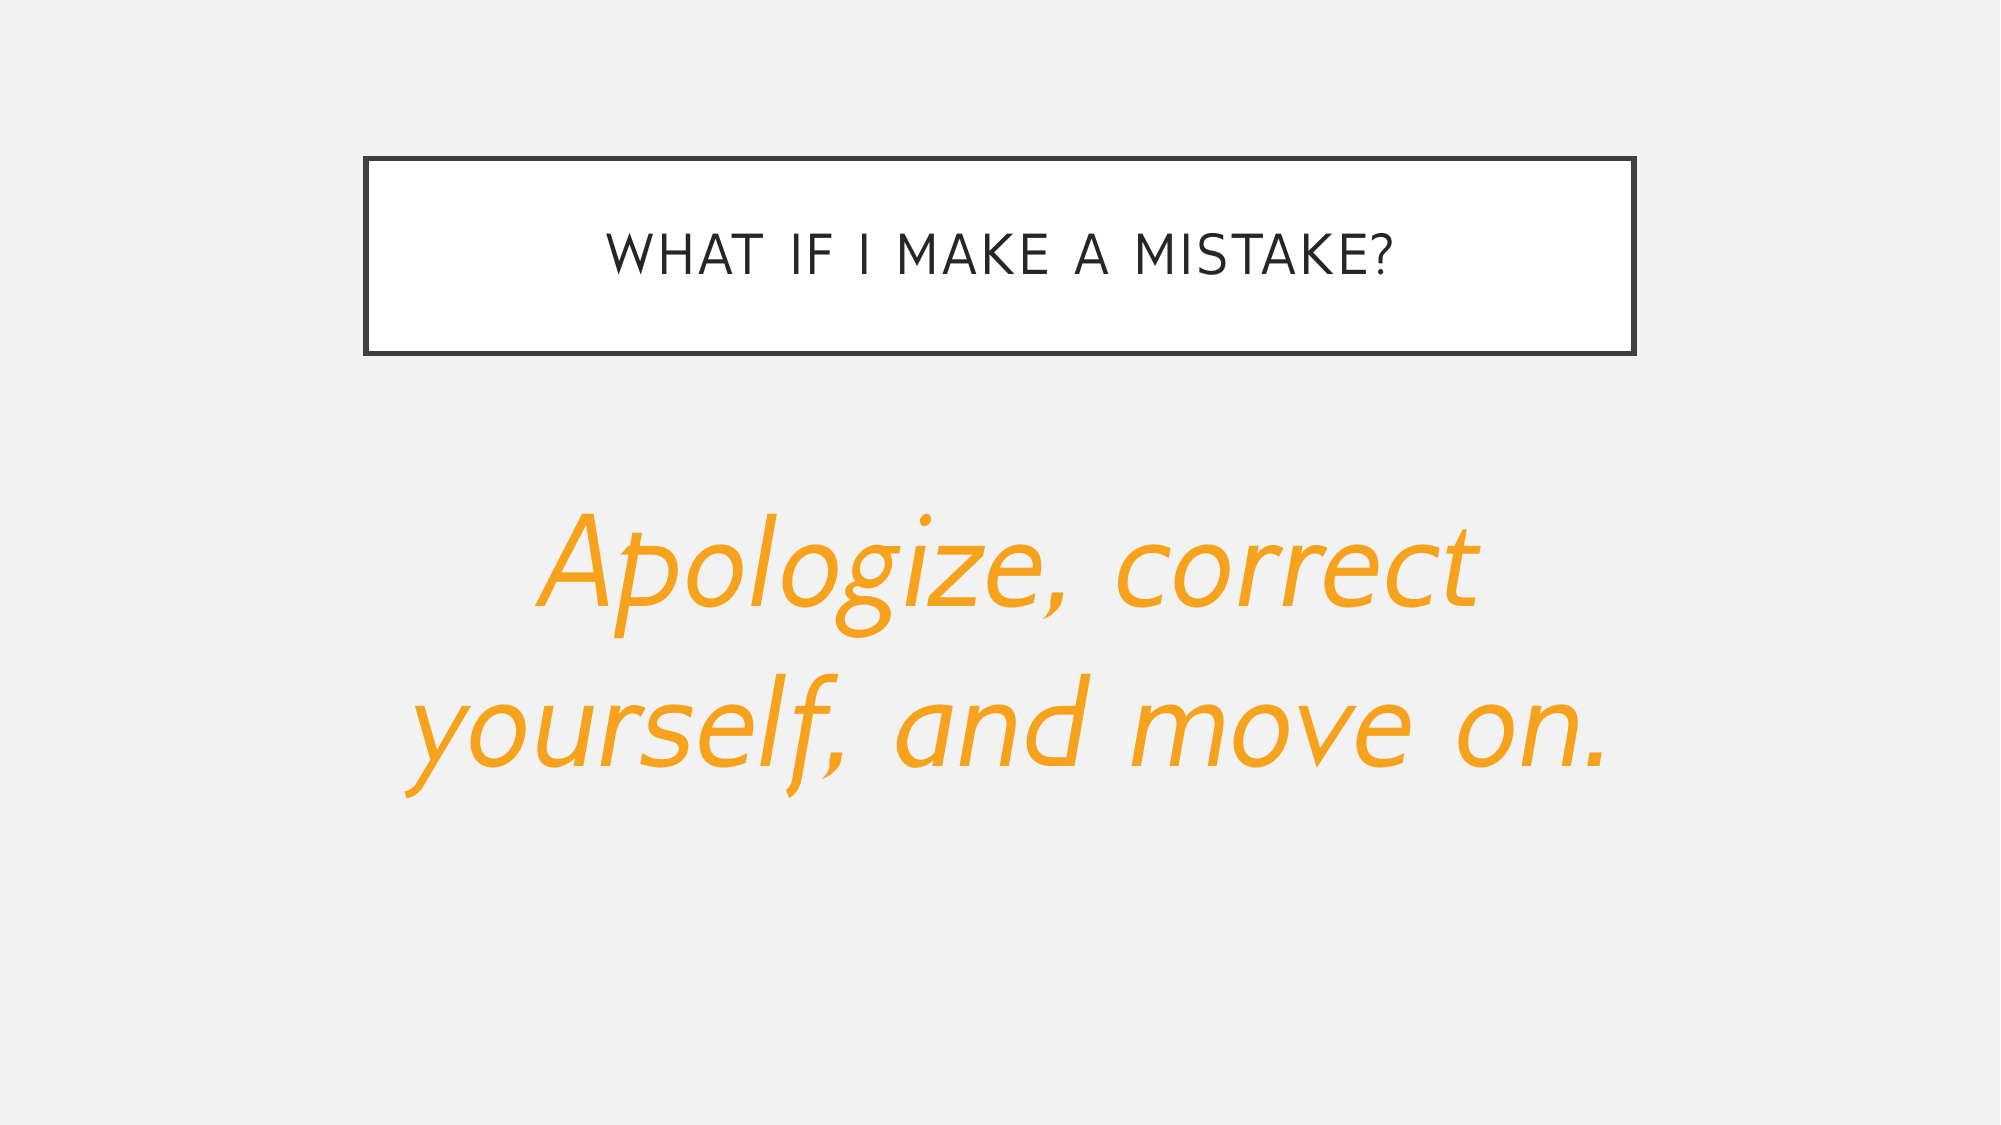

# What if I Make a mistake?
Apologize, correct yourself, and move on.